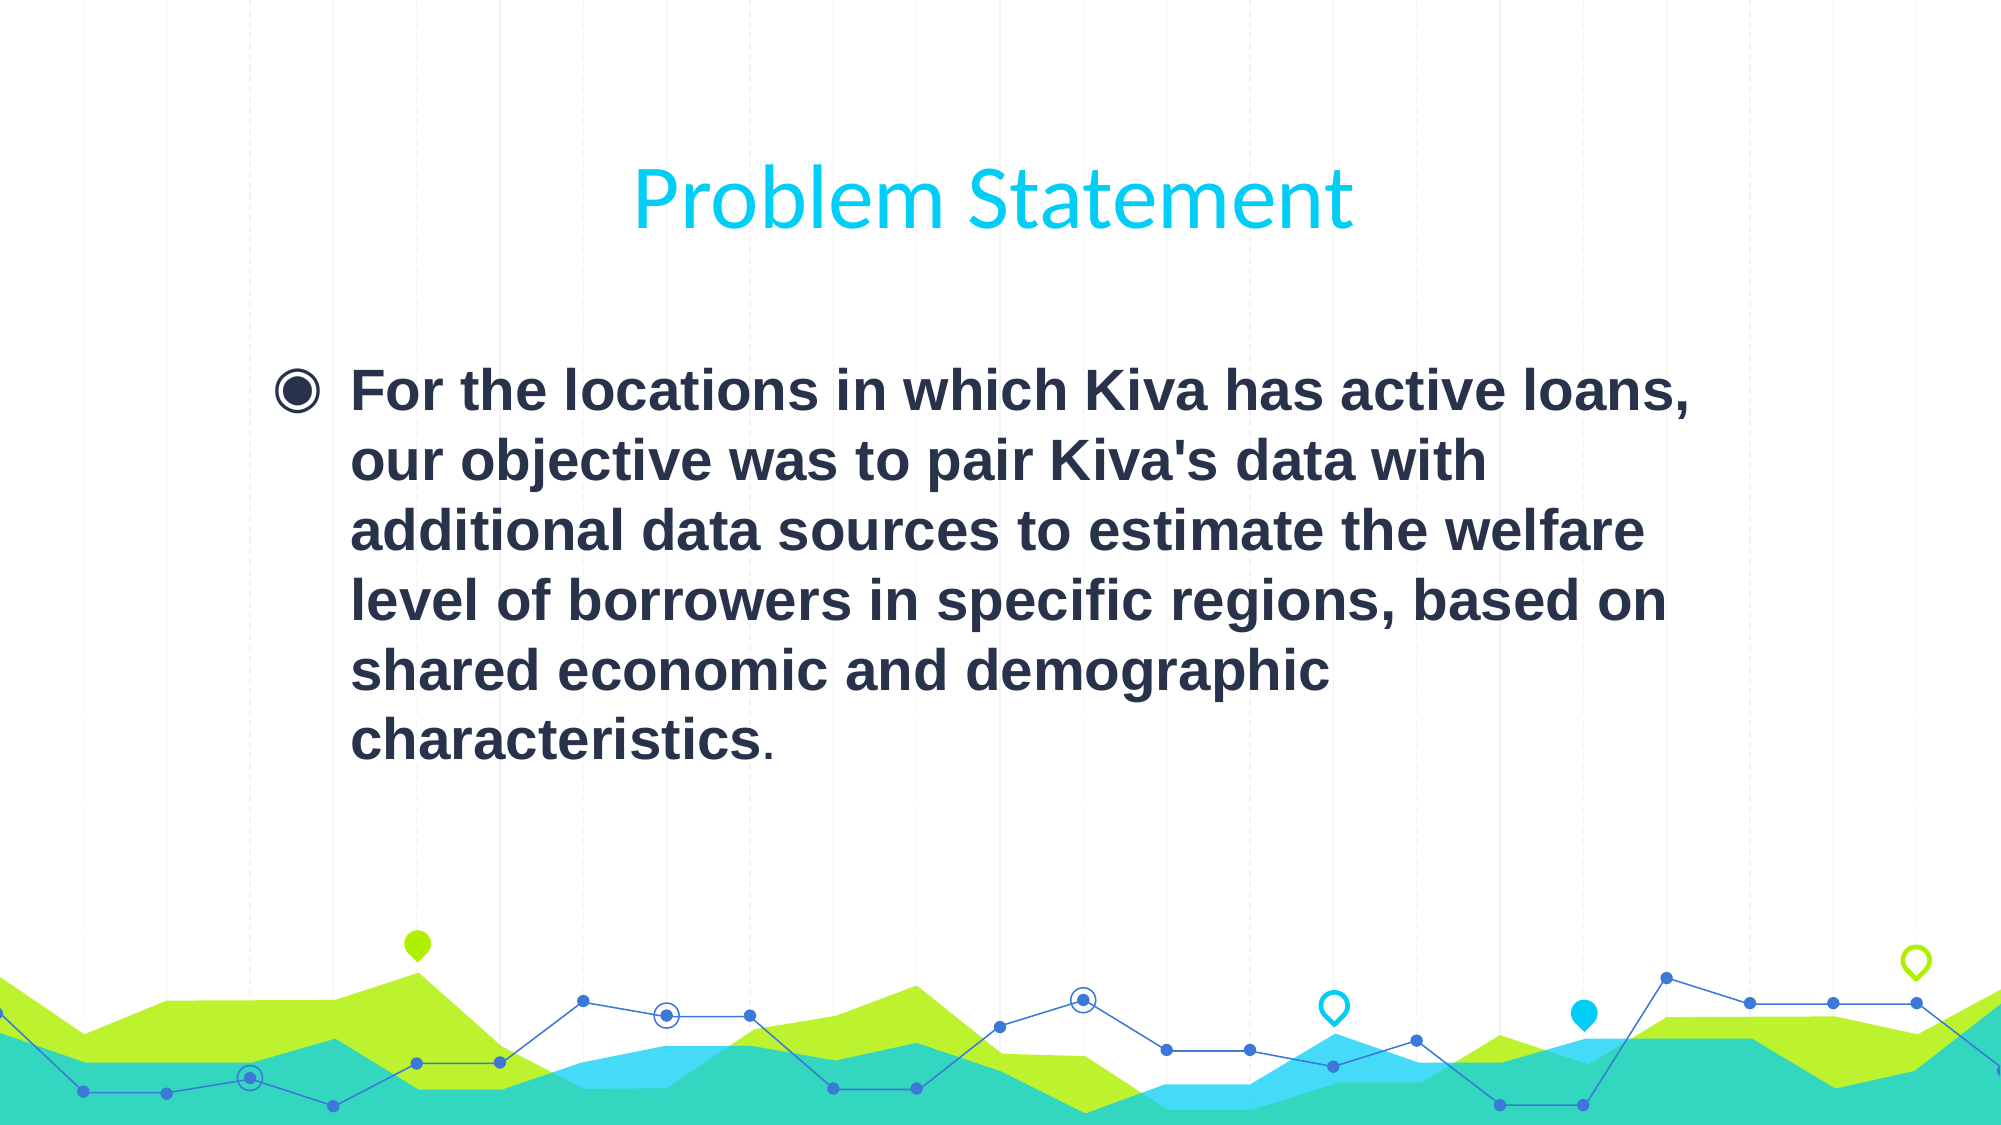

# Problem Statement
For the locations in which Kiva has active loans, our objective was to pair Kiva's data with additional data sources to estimate the welfare level of borrowers in specific regions, based on shared economic and demographic characteristics.